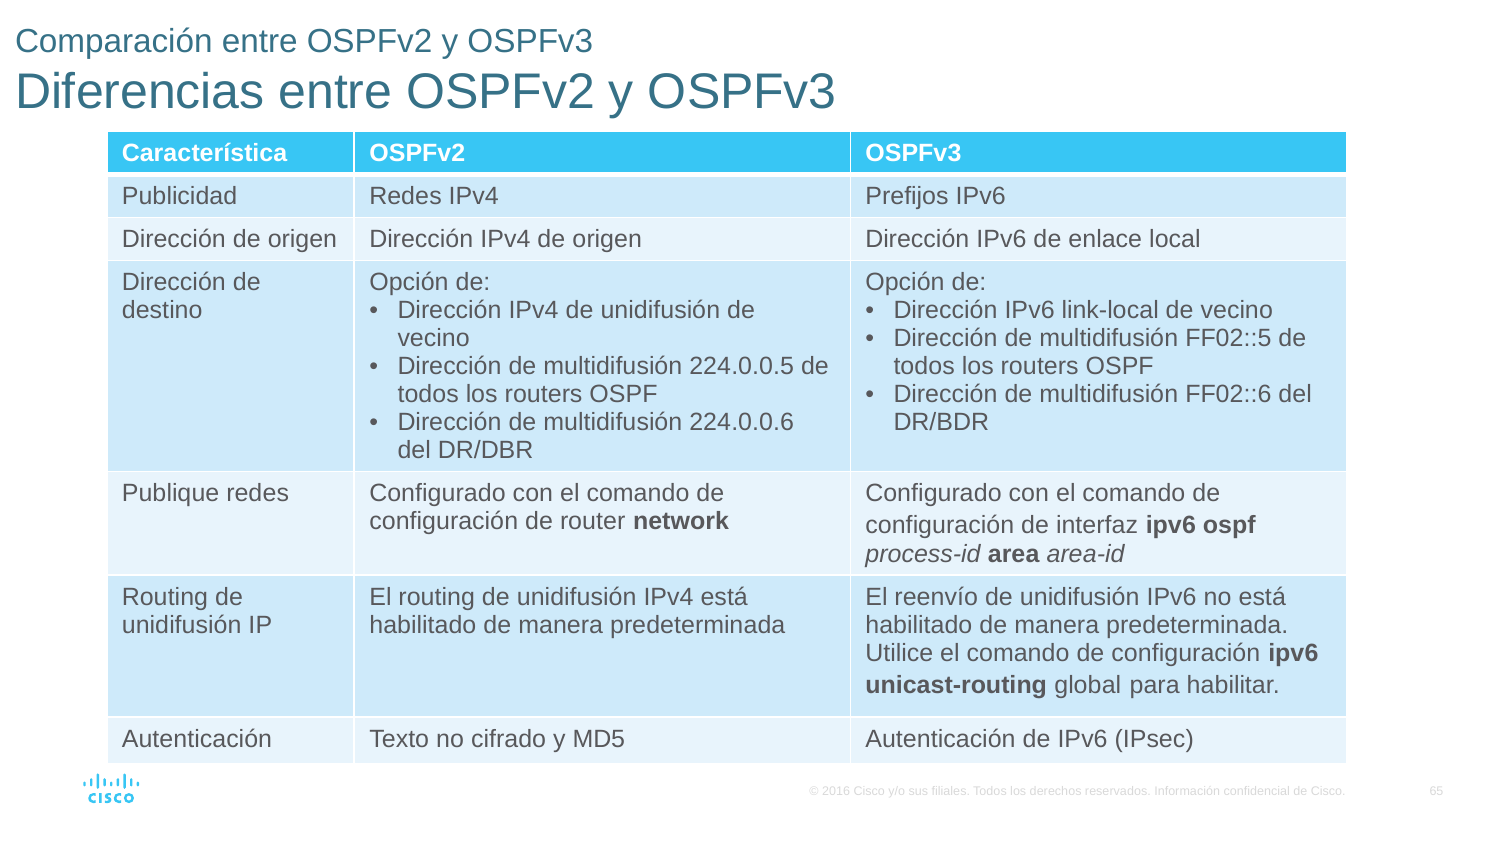

# Comparación entre OSPFv2 y OSPFv3 Diferencias entre OSPFv2 y OSPFv3
| Característica | OSPFv2 | OSPFv3 |
| --- | --- | --- |
| Publicidad | Redes IPv4 | Prefijos IPv6 |
| Dirección de origen | Dirección IPv4 de origen | Dirección IPv6 de enlace local |
| Dirección de destino | Opción de: Dirección IPv4 de unidifusión de vecino Dirección de multidifusión 224.0.0.5 de todos los routers OSPF Dirección de multidifusión 224.0.0.6 del DR/DBR | Opción de: Dirección IPv6 link-local de vecino Dirección de multidifusión FF02::5 de todos los routers OSPF Dirección de multidifusión FF02::6 del DR/BDR |
| Publique redes | Configurado con el comando de configuración de router network | Configurado con el comando de configuración de interfaz ipv6 ospf process-id area area-id |
| Routing de unidifusión IP | El routing de unidifusión IPv4 está habilitado de manera predeterminada | El reenvío de unidifusión IPv6 no está habilitado de manera predeterminada. Utilice el comando de configuración ipv6 unicast-routing global para habilitar. |
| Autenticación | Texto no cifrado y MD5 | Autenticación de IPv6 (IPsec) |